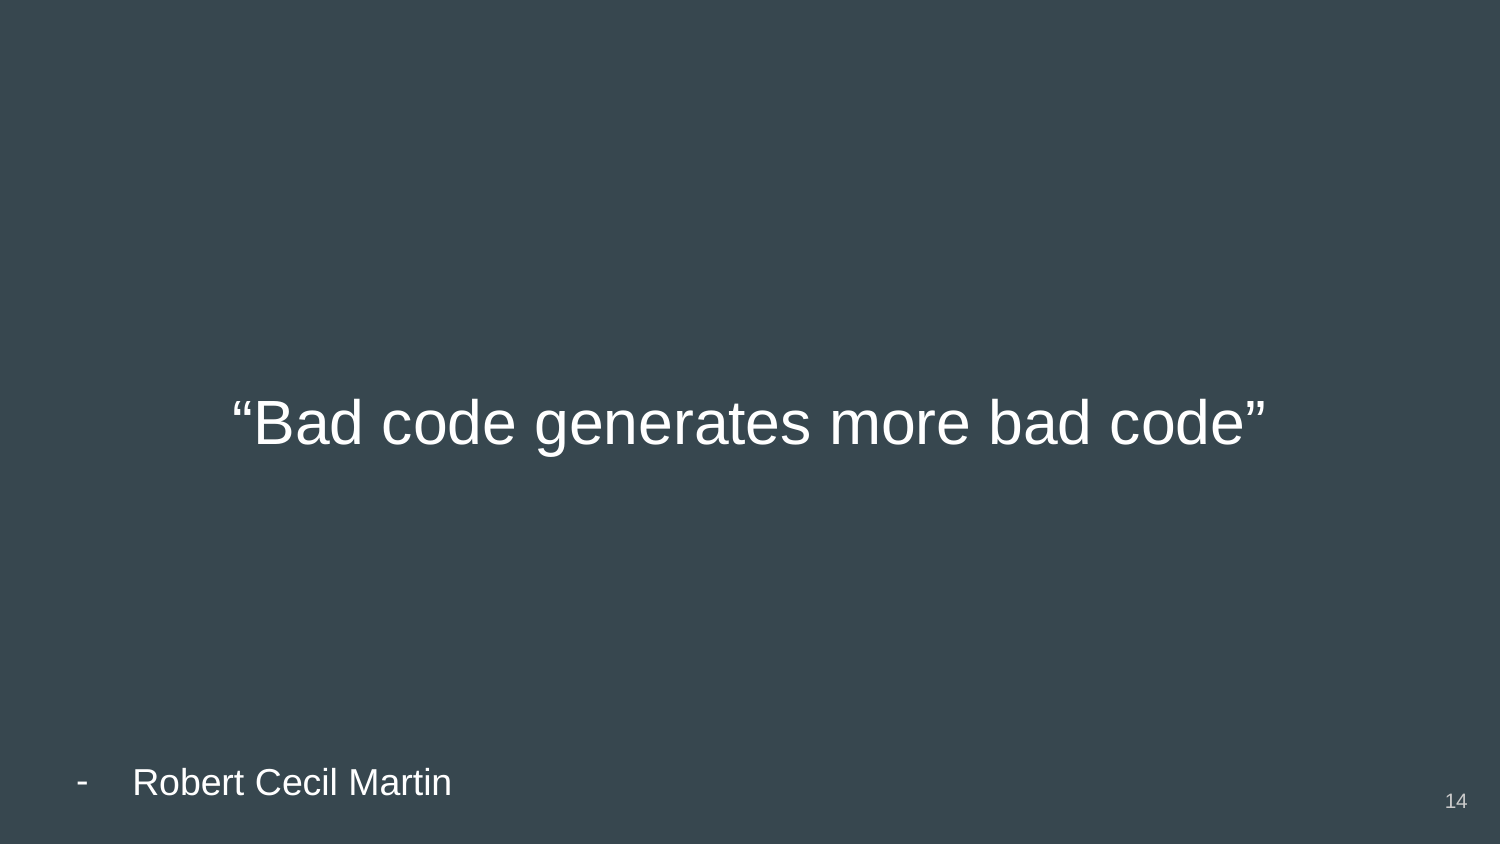

“Bad code generates more bad code”

Robert Cecil Martin
14